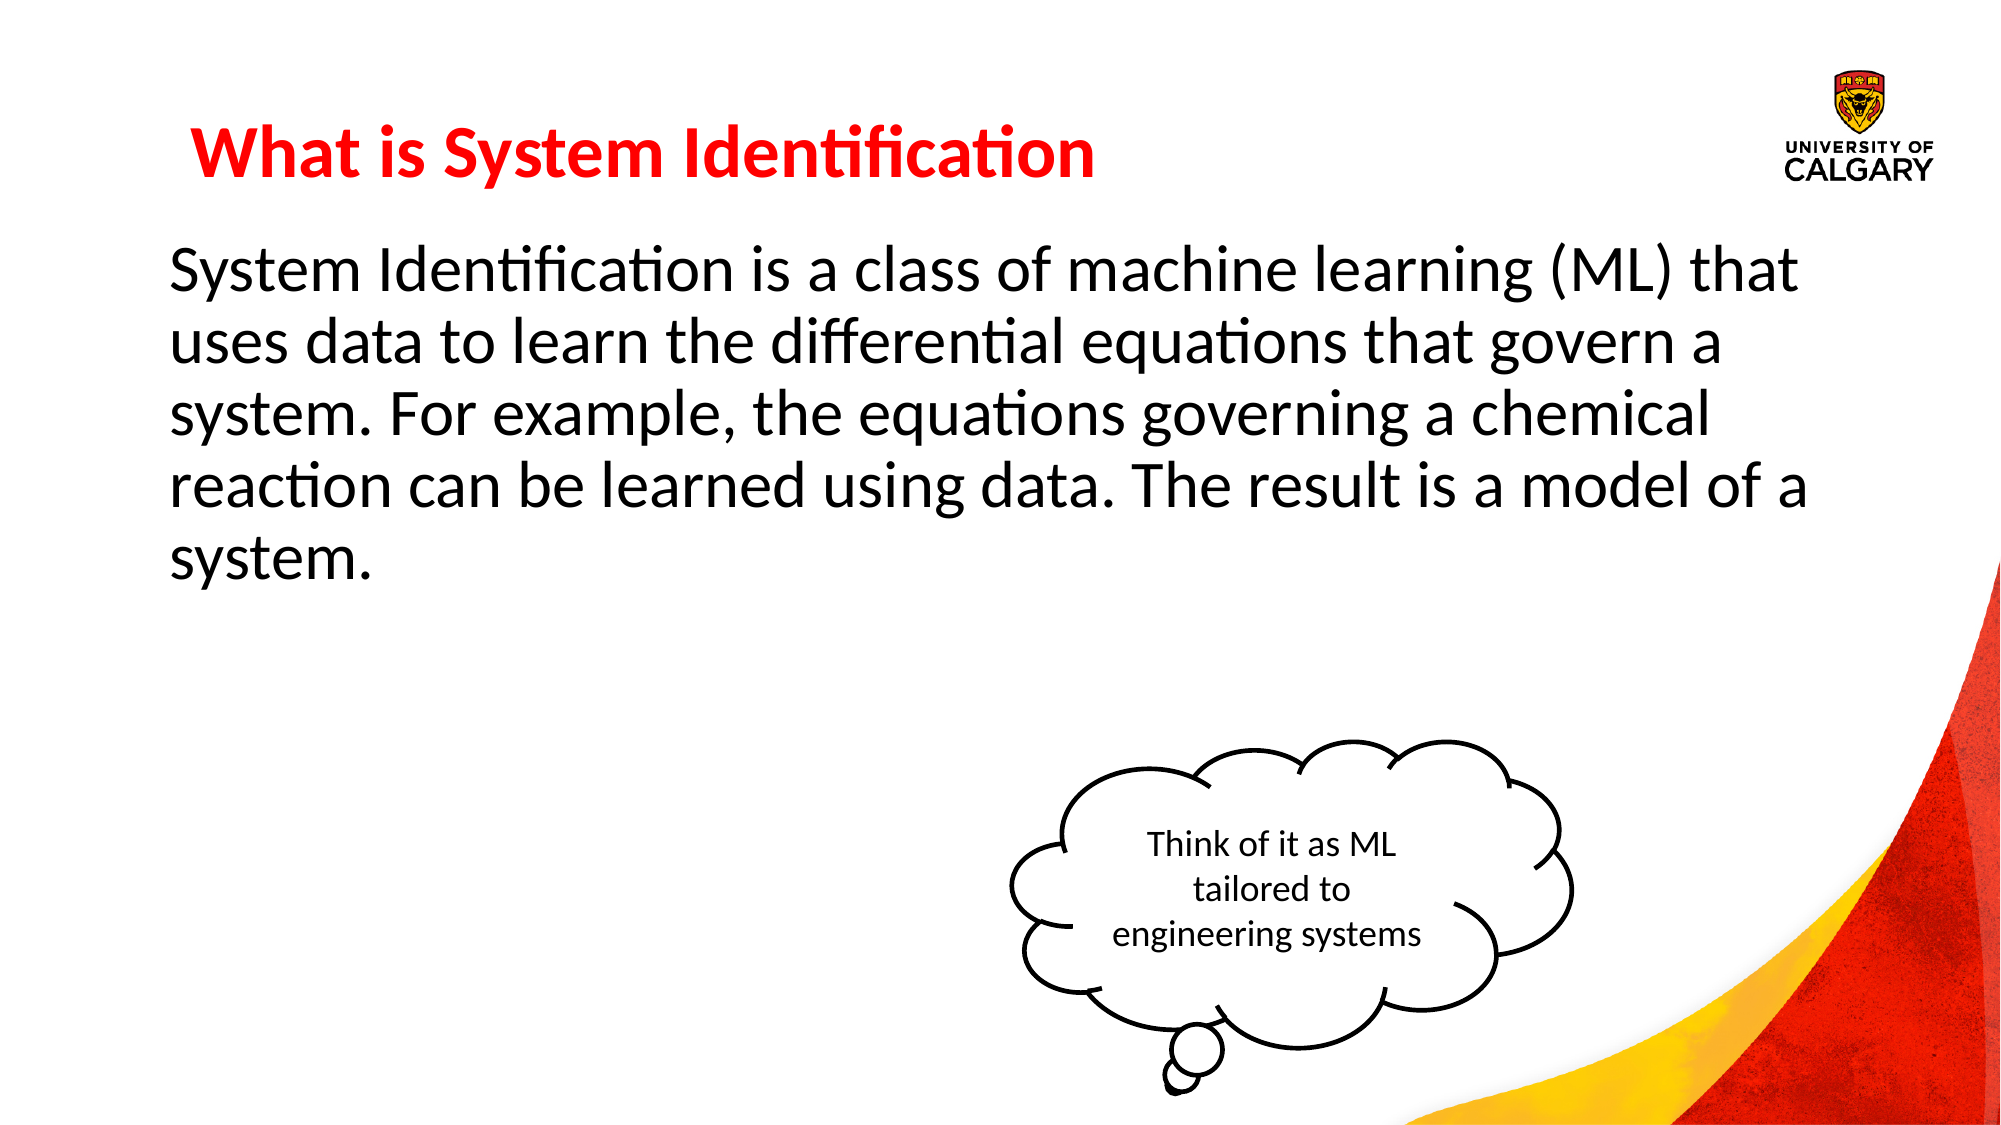

What is System Identification
# What is System Identification, and How Can it Help You?
System Identification is a class of machine learning (ML) that uses data to learn the differential equations that govern a system. For example, the equations governing a chemical reaction can be learned using data. The result is a model of a system.

Think of it as ML tailored to engineering systems.